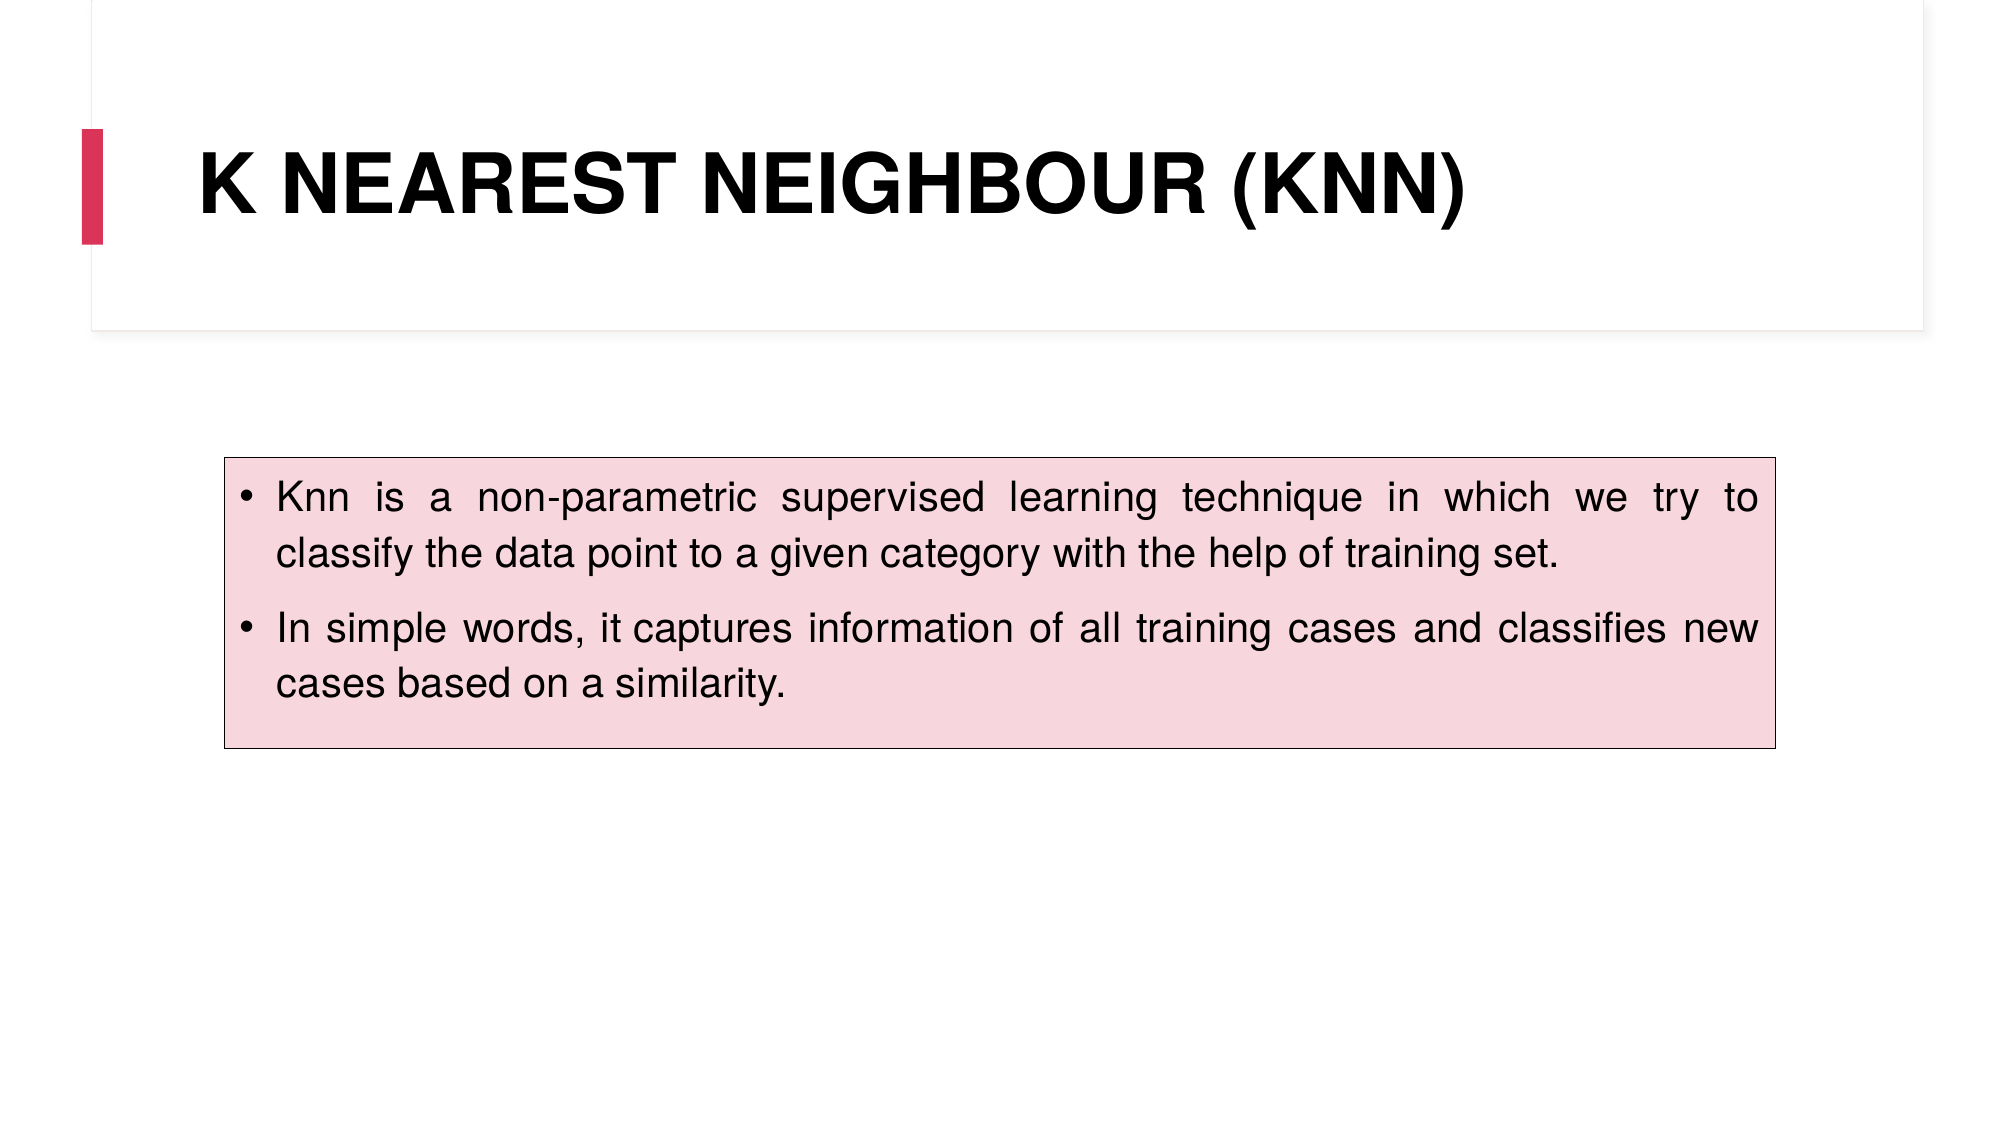

# K NEAREST NEIGHBOUR (KNN)
Knn is a non-parametric supervised learning technique in which we try to classify the data point to a given category with the help of training set.
In simple words, it captures information of all training cases and classifies new cases based on a similarity.